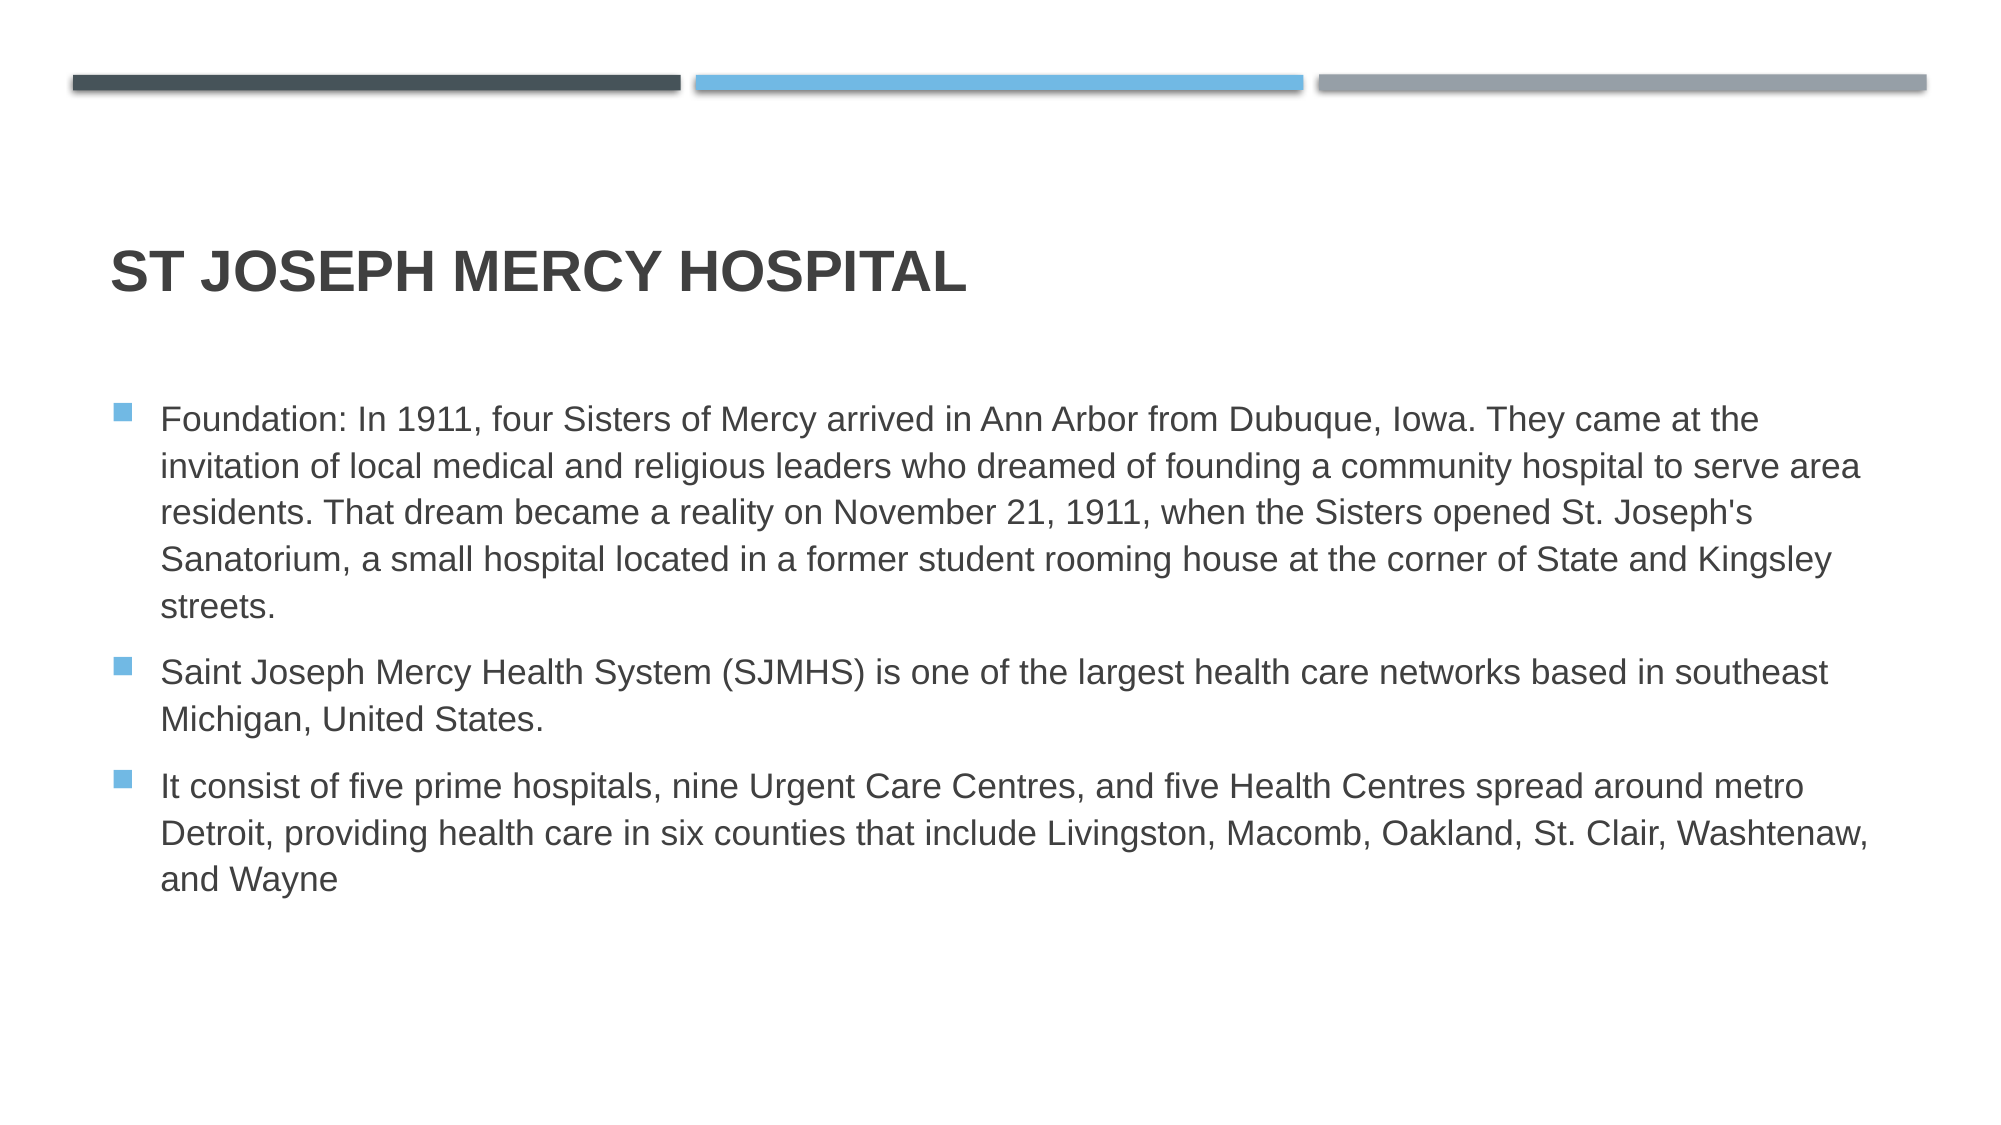

# St Joseph Mercy Hospital
Foundation: In 1911, four Sisters of Mercy arrived in Ann Arbor from Dubuque, Iowa. They came at the invitation of local medical and religious leaders who dreamed of founding a community hospital to serve area residents. That dream became a reality on November 21, 1911, when the Sisters opened St. Joseph's Sanatorium, a small hospital located in a former student rooming house at the corner of State and Kingsley streets.
Saint Joseph Mercy Health System (SJMHS) is one of the largest health care networks based in southeast Michigan, United States.
It consist of five prime hospitals, nine Urgent Care Centres, and five Health Centres spread around metro Detroit, providing health care in six counties that include Livingston, Macomb, Oakland, St. Clair, Washtenaw, and Wayne